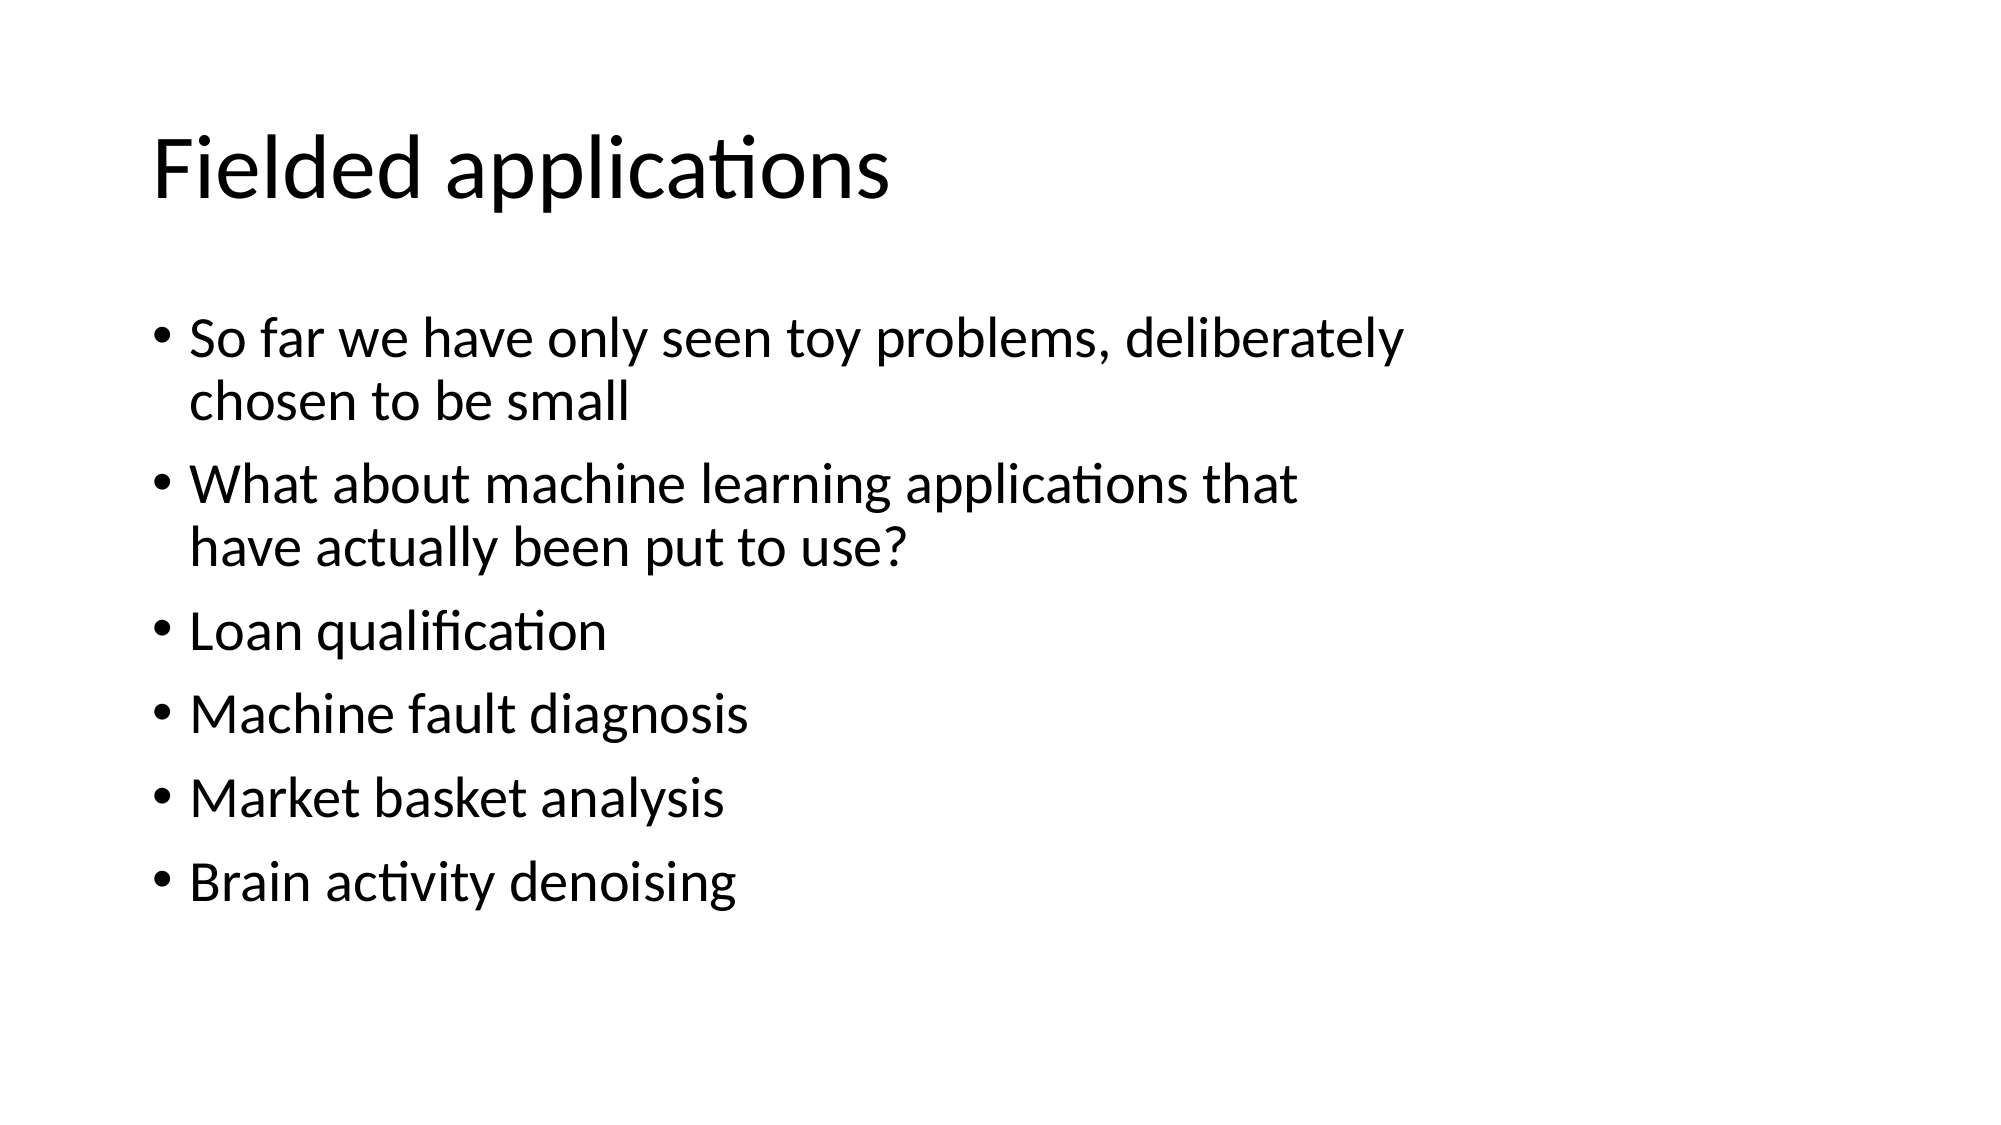

# Fielded applications
So far we have only seen toy problems, deliberately chosen to be small
What about machine learning applications that have actually been put to use?
Loan qualification
Machine fault diagnosis
Market basket analysis
Brain activity denoising